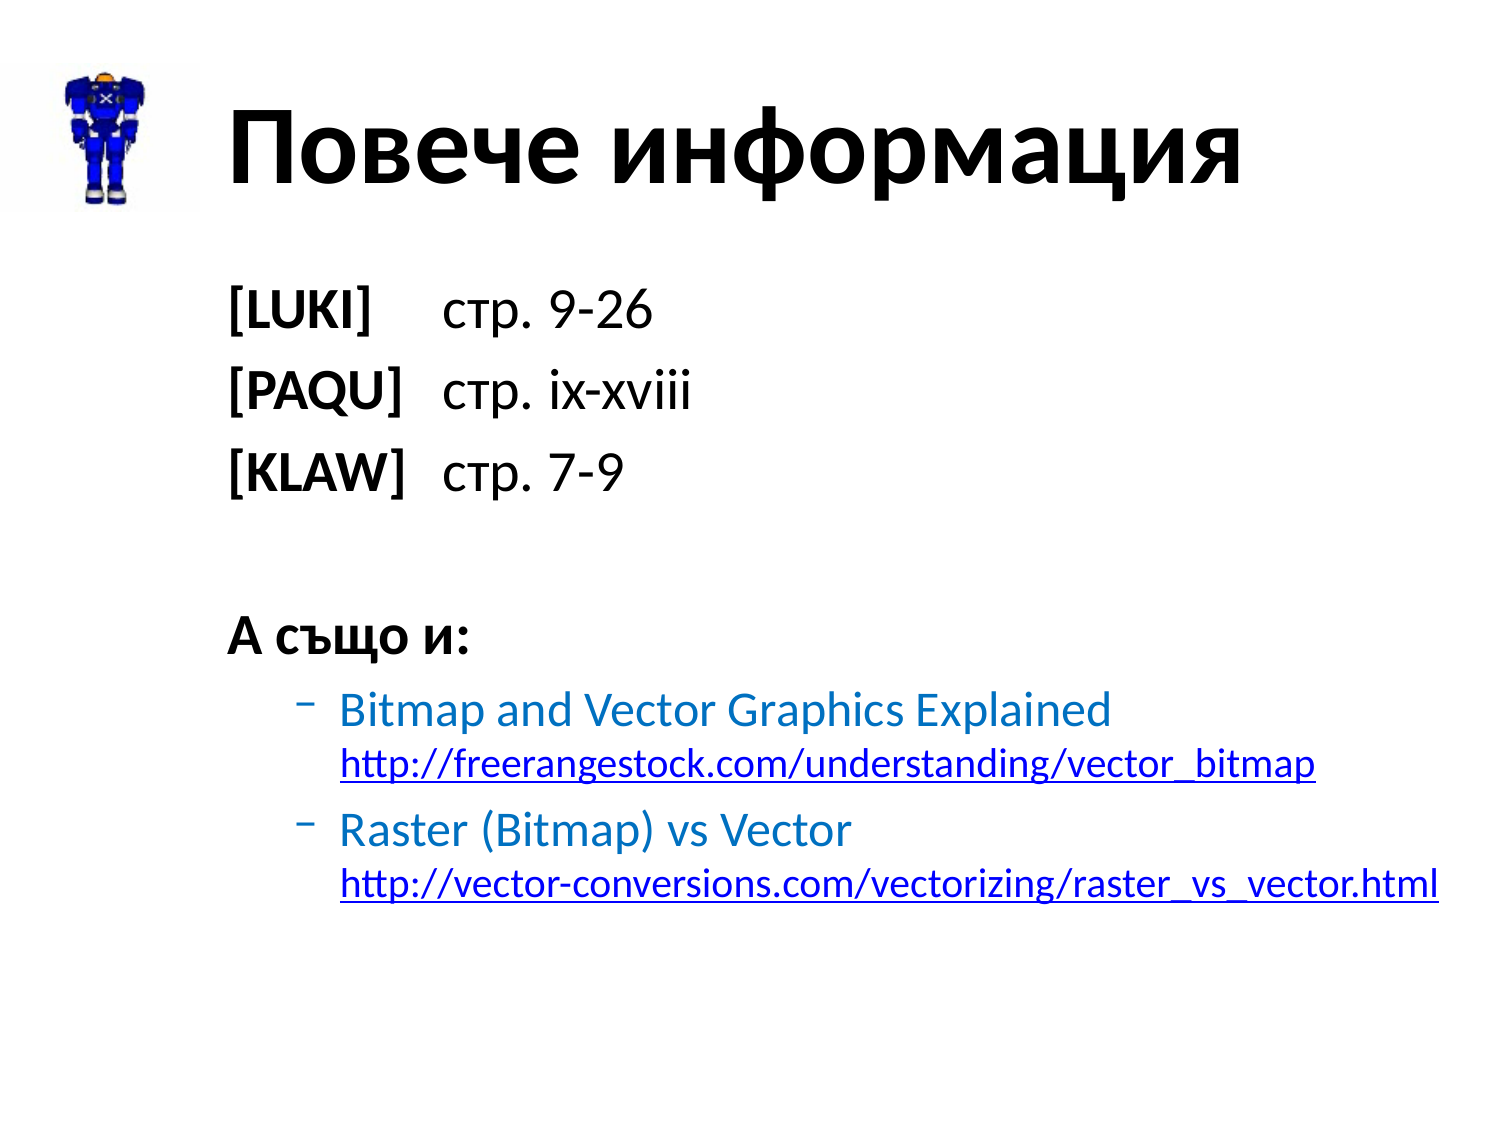

# Повече информация
[LUKI]	стр. 9-26
[PAQU]	стр. ix-xviii
[KLAW]	стр. 7-9

А също и:
Bitmap and Vector Graphics Explained
http://freerangestock.com/understanding/vector_bitmap
Raster (Bitmap) vs Vector
http://vector-conversions.com/vectorizing/raster_vs_vector.html